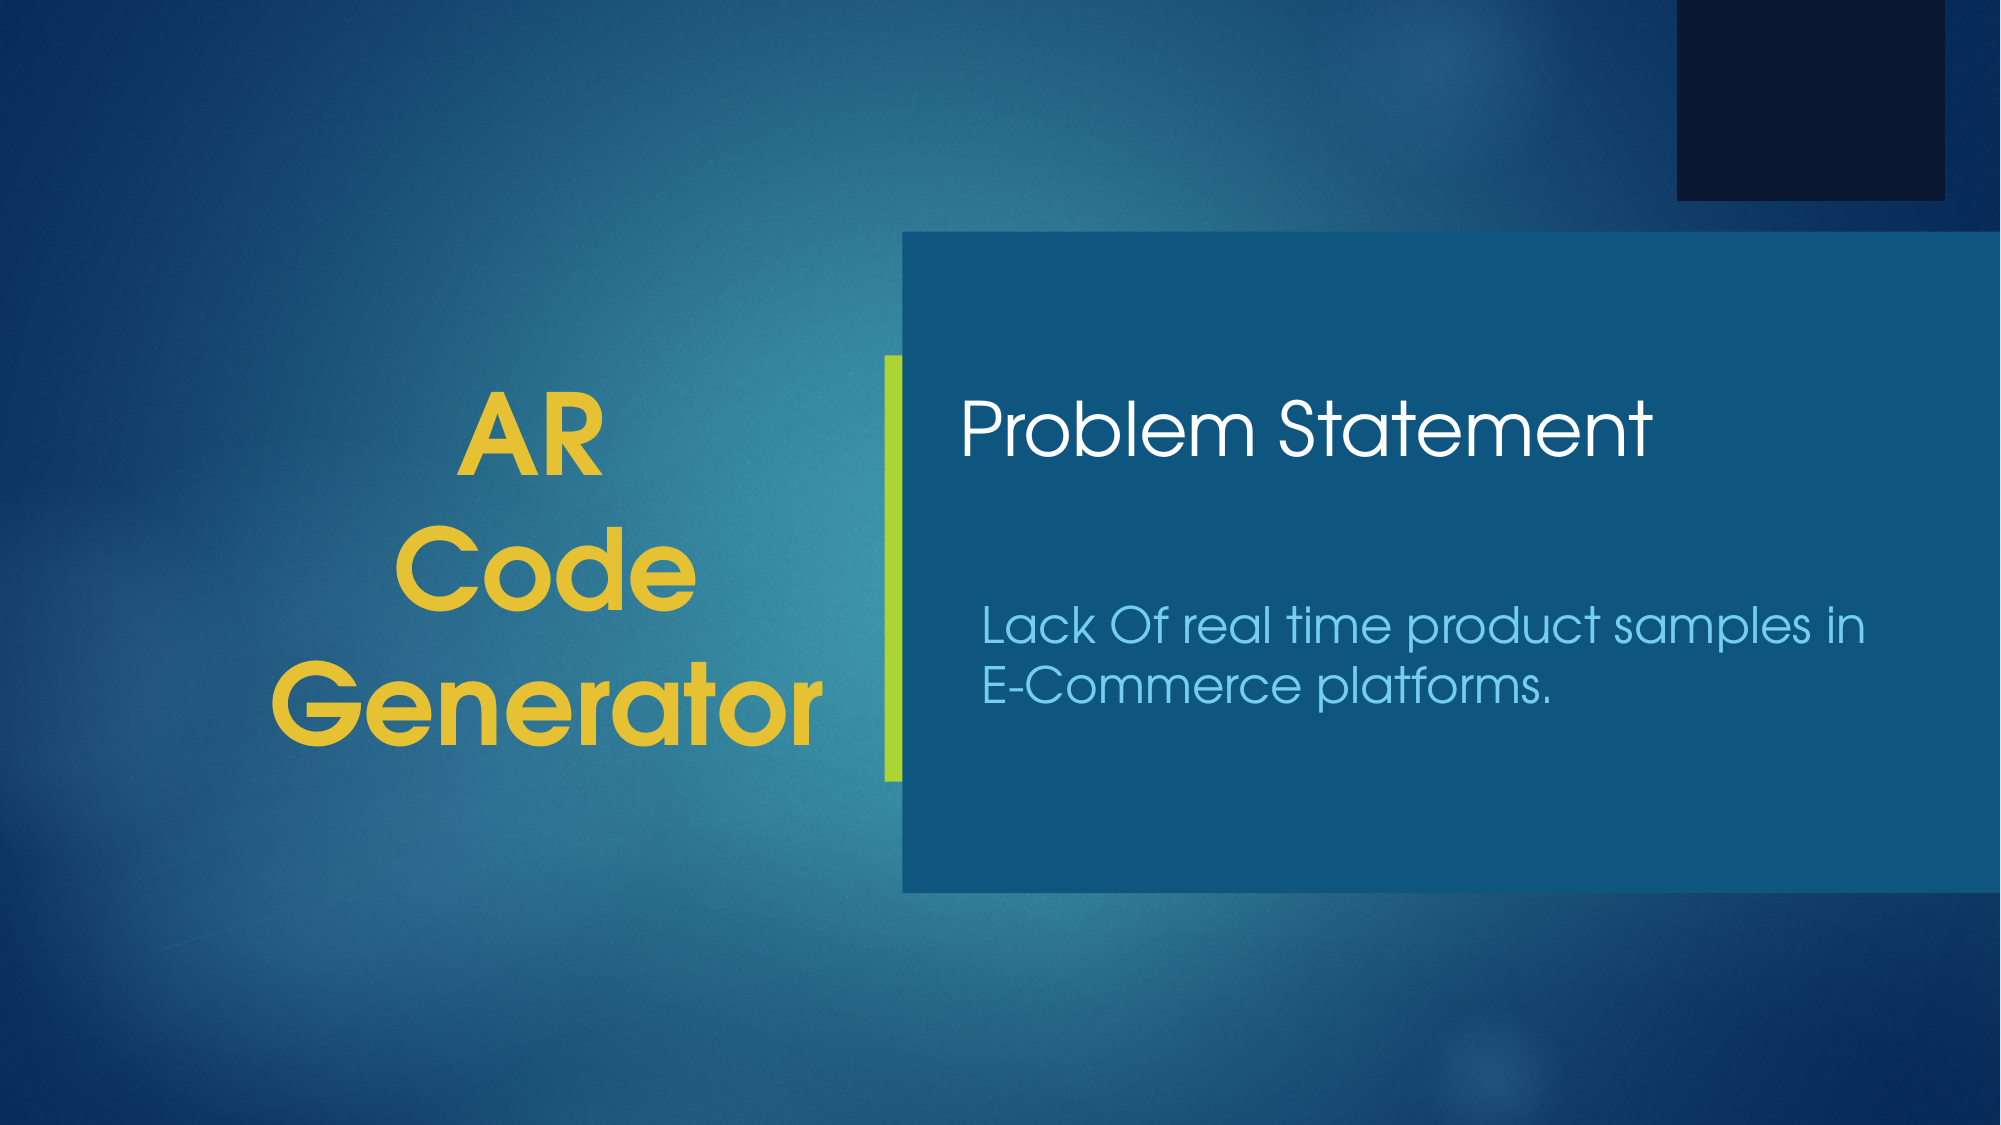

AR
Code
Generator

Problem Statement
Lack Of real time product samples in
E-Commerce platforms.